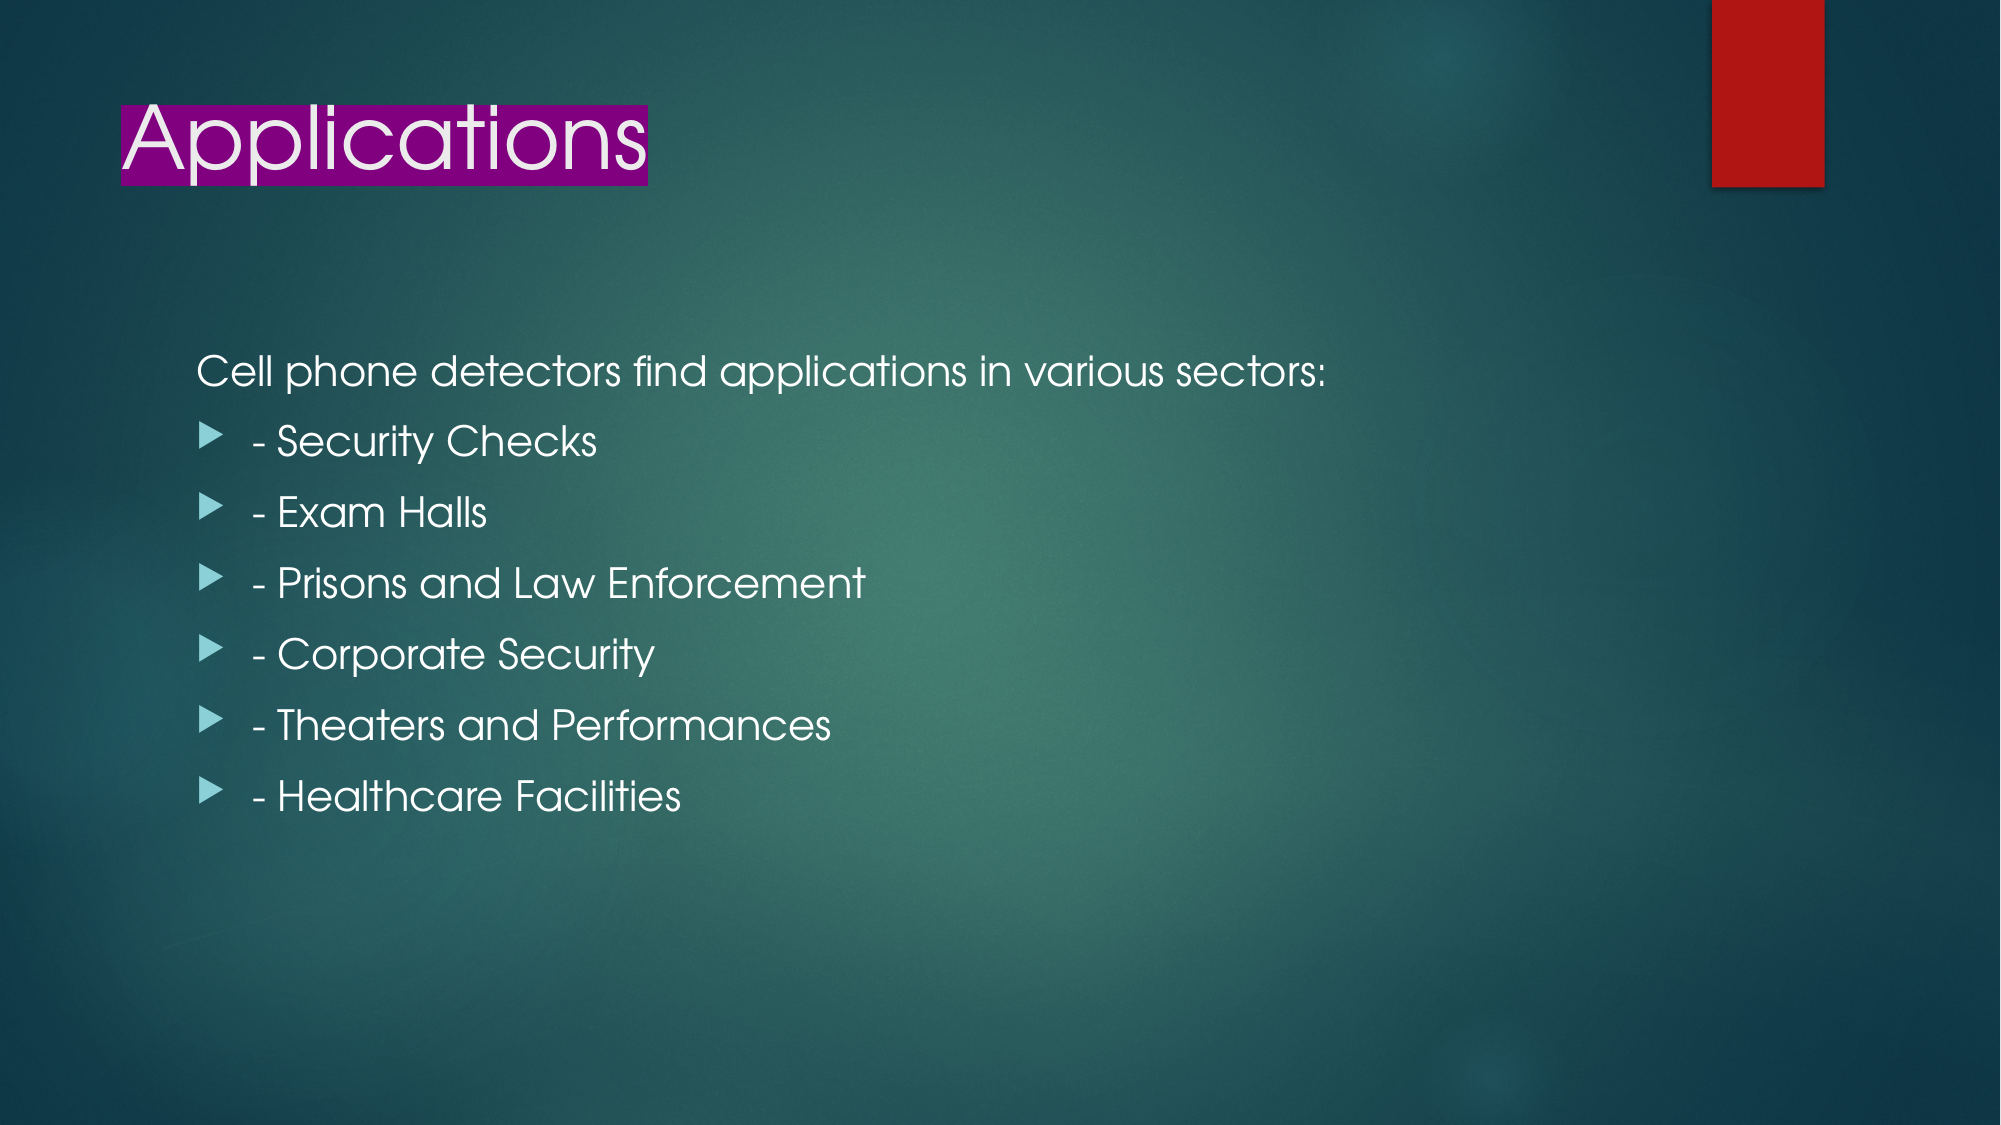

# Applications
Cell phone detectors find applications in various sectors:
- Security Checks
- Exam Halls
- Prisons and Law Enforcement
- Corporate Security
- Theaters and Performances
- Healthcare Facilities